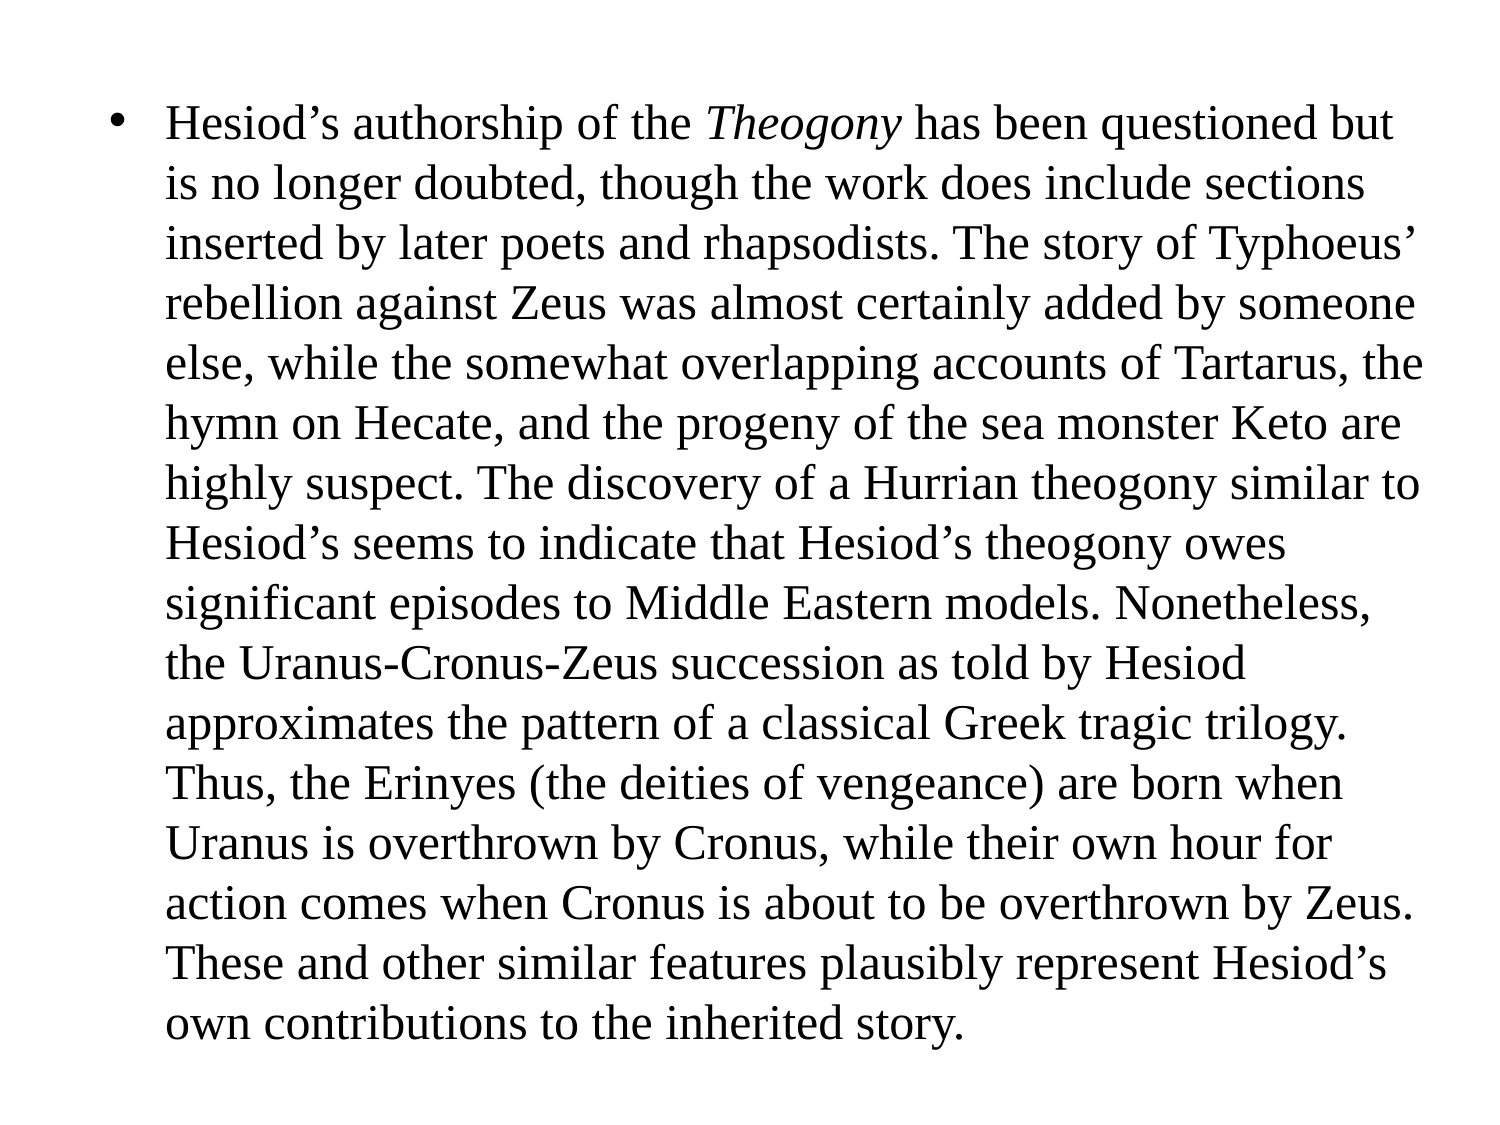

Hesiod’s authorship of the Theogony has been questioned but is no longer doubted, though the work does include sections inserted by later poets and rhapsodists. The story of Typhoeus’ rebellion against Zeus was almost certainly added by someone else, while the somewhat overlapping accounts of Tartarus, the hymn on Hecate, and the progeny of the sea monster Keto are highly suspect. The discovery of a Hurrian theogony similar to Hesiod’s seems to indicate that Hesiod’s theogony owes significant episodes to Middle Eastern models. Nonetheless, the Uranus-Cronus-Zeus succession as told by Hesiod approximates the pattern of a classical Greek tragic trilogy. Thus, the Erinyes (the deities of vengeance) are born when Uranus is overthrown by Cronus, while their own hour for action comes when Cronus is about to be overthrown by Zeus. These and other similar features plausibly represent Hesiod’s own contributions to the inherited story.